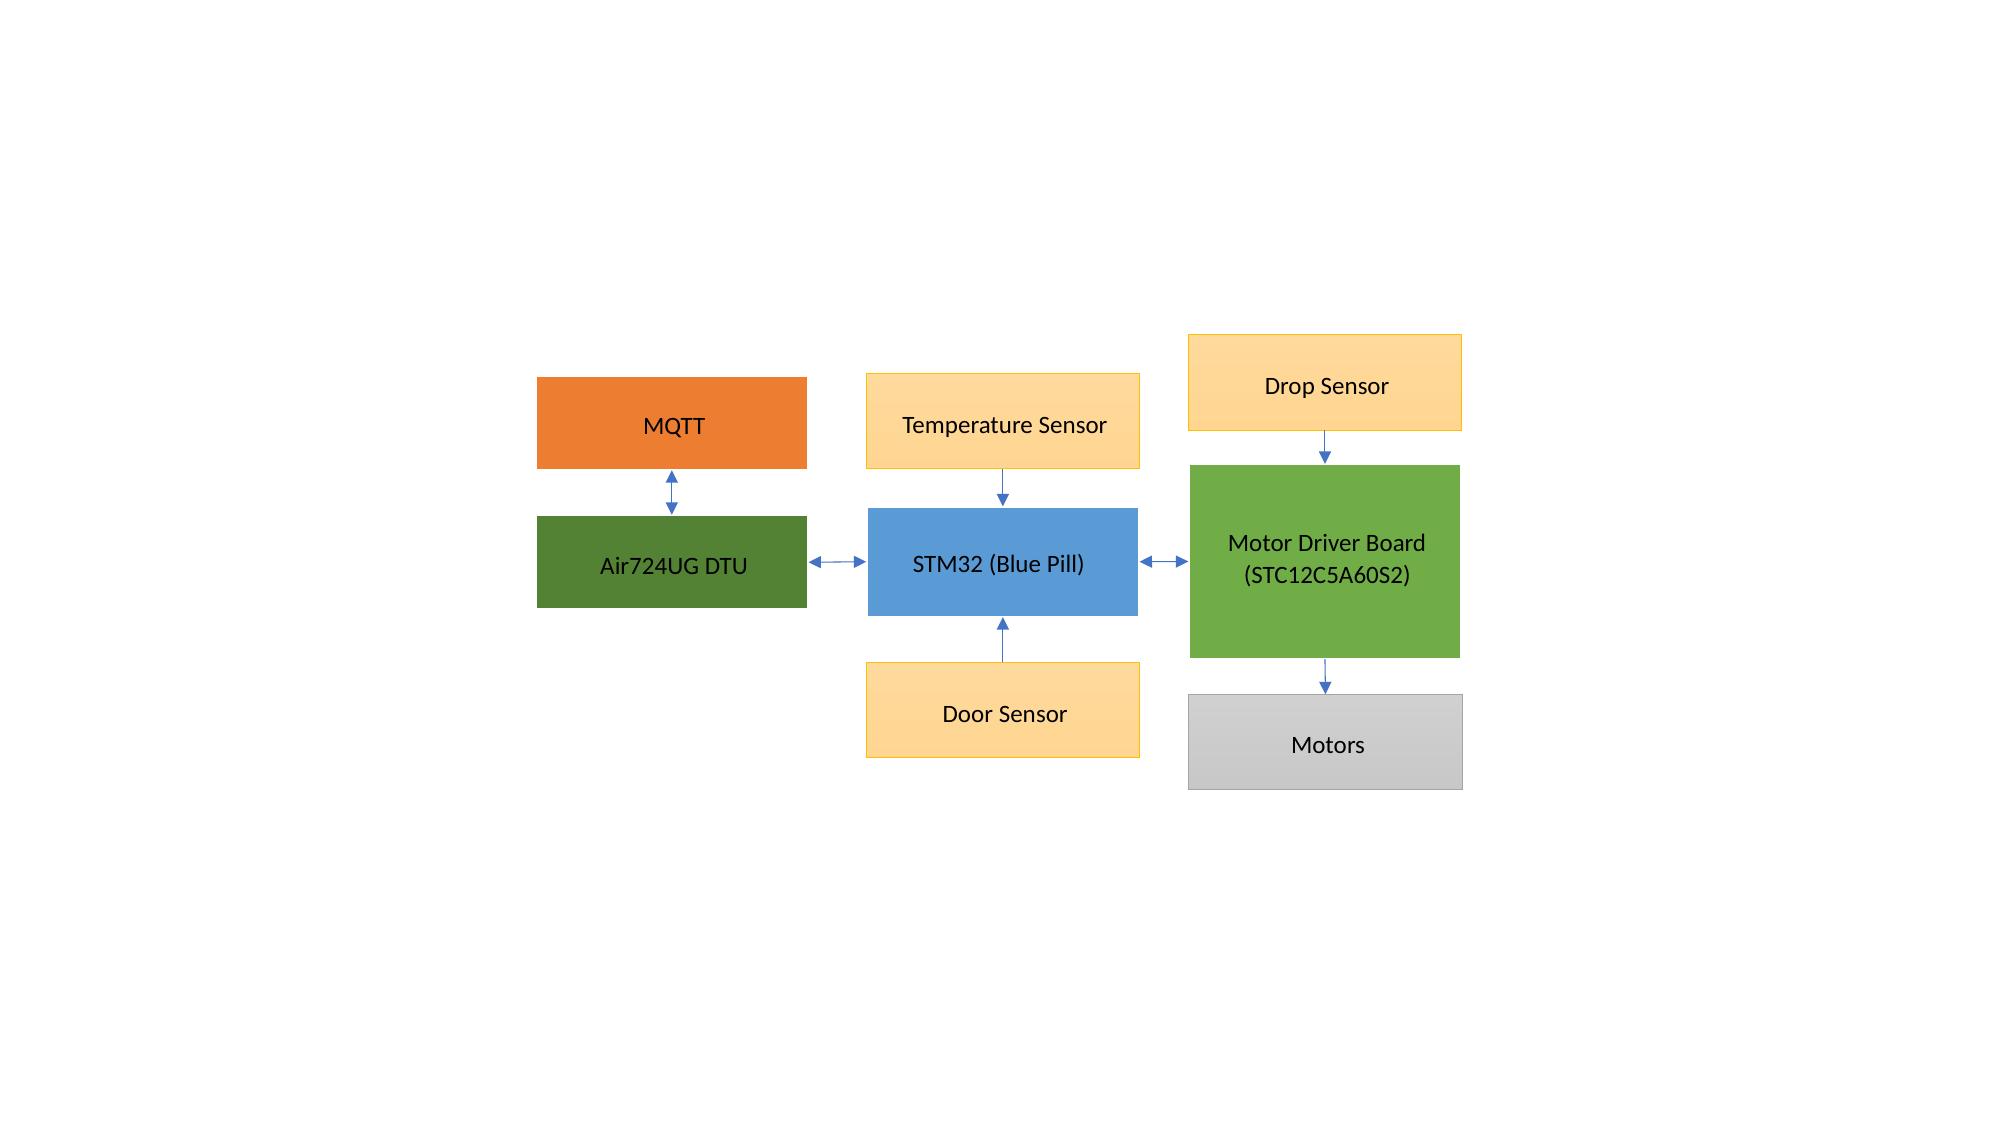

Drop Sensor

Temperature Sensor

MQTT

Motor Driver Board (STC12C5A60S2)

STM32 (Blue Pill)

Air724UG DTU

Door Sensor

Motors